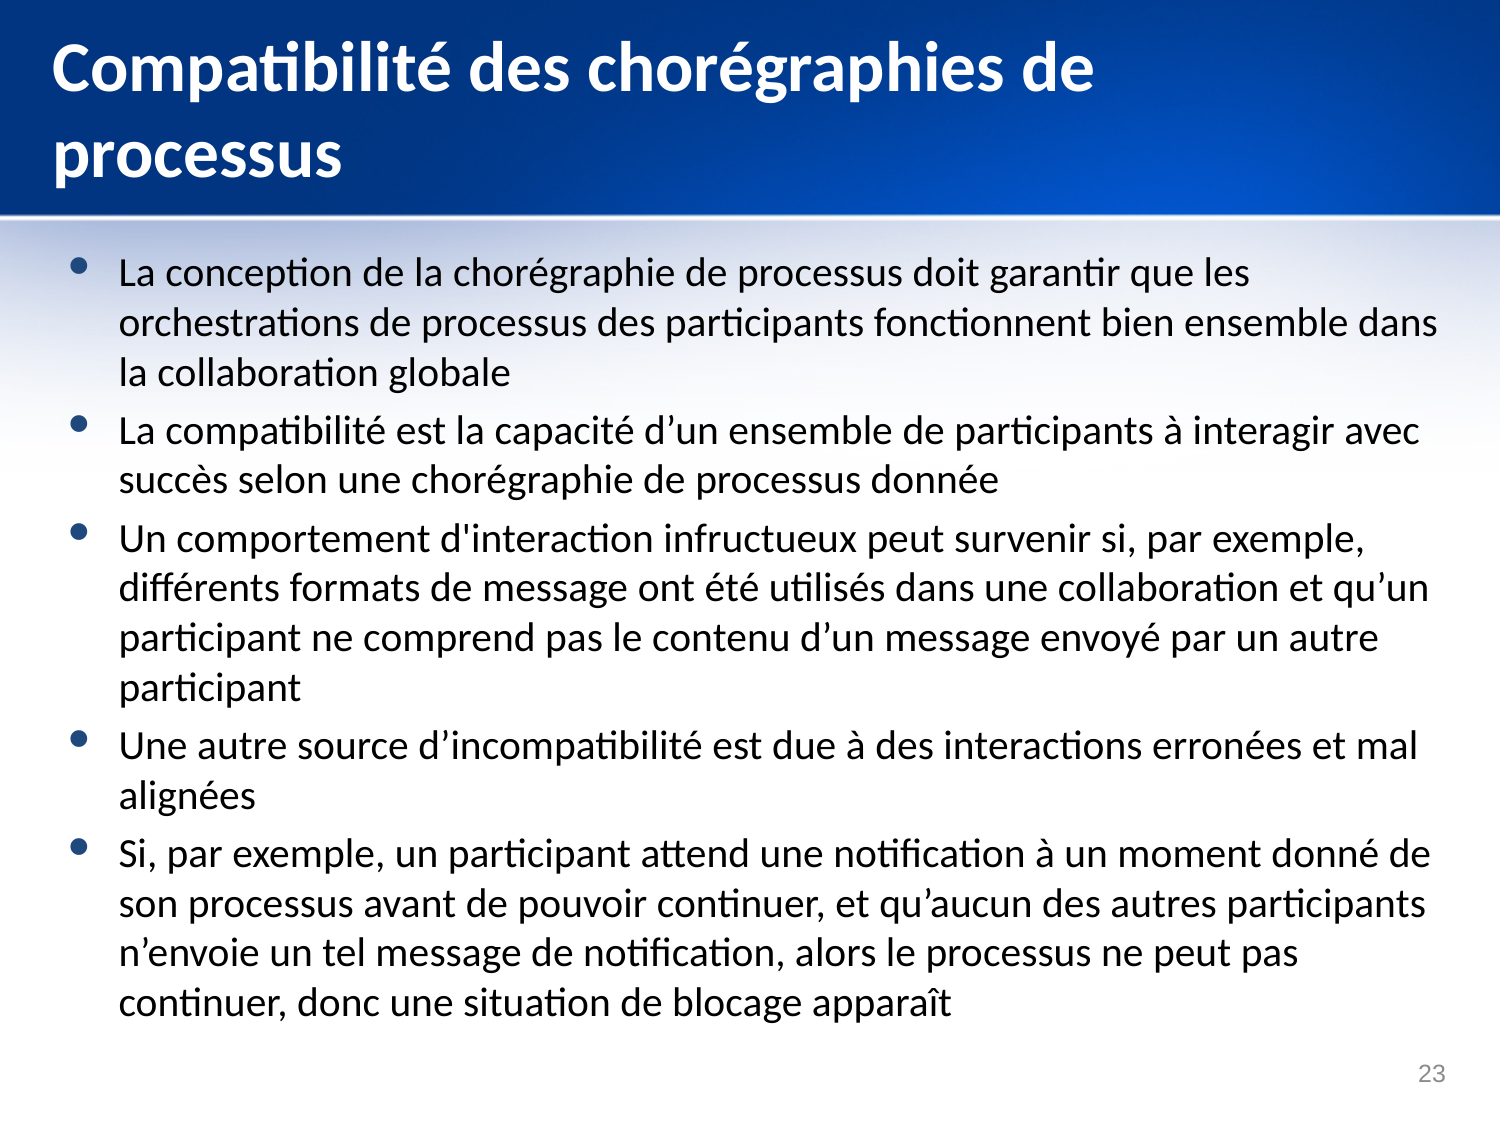

# Compatibilité des chorégraphies de processus
La conception de la chorégraphie de processus doit garantir que les orchestrations de processus des participants fonctionnent bien ensemble dans la collaboration globale
La compatibilité est la capacité d’un ensemble de participants à interagir avec succès selon une chorégraphie de processus donnée
Un comportement d'interaction infructueux peut survenir si, par exemple, différents formats de message ont été utilisés dans une collaboration et qu’un participant ne comprend pas le contenu d’un message envoyé par un autre participant
Une autre source d’incompatibilité est due à des interactions erronées et mal alignées
Si, par exemple, un participant attend une notification à un moment donné de son processus avant de pouvoir continuer, et qu’aucun des autres participants n’envoie un tel message de notification, alors le processus ne peut pas continuer, donc une situation de blocage apparaît
23